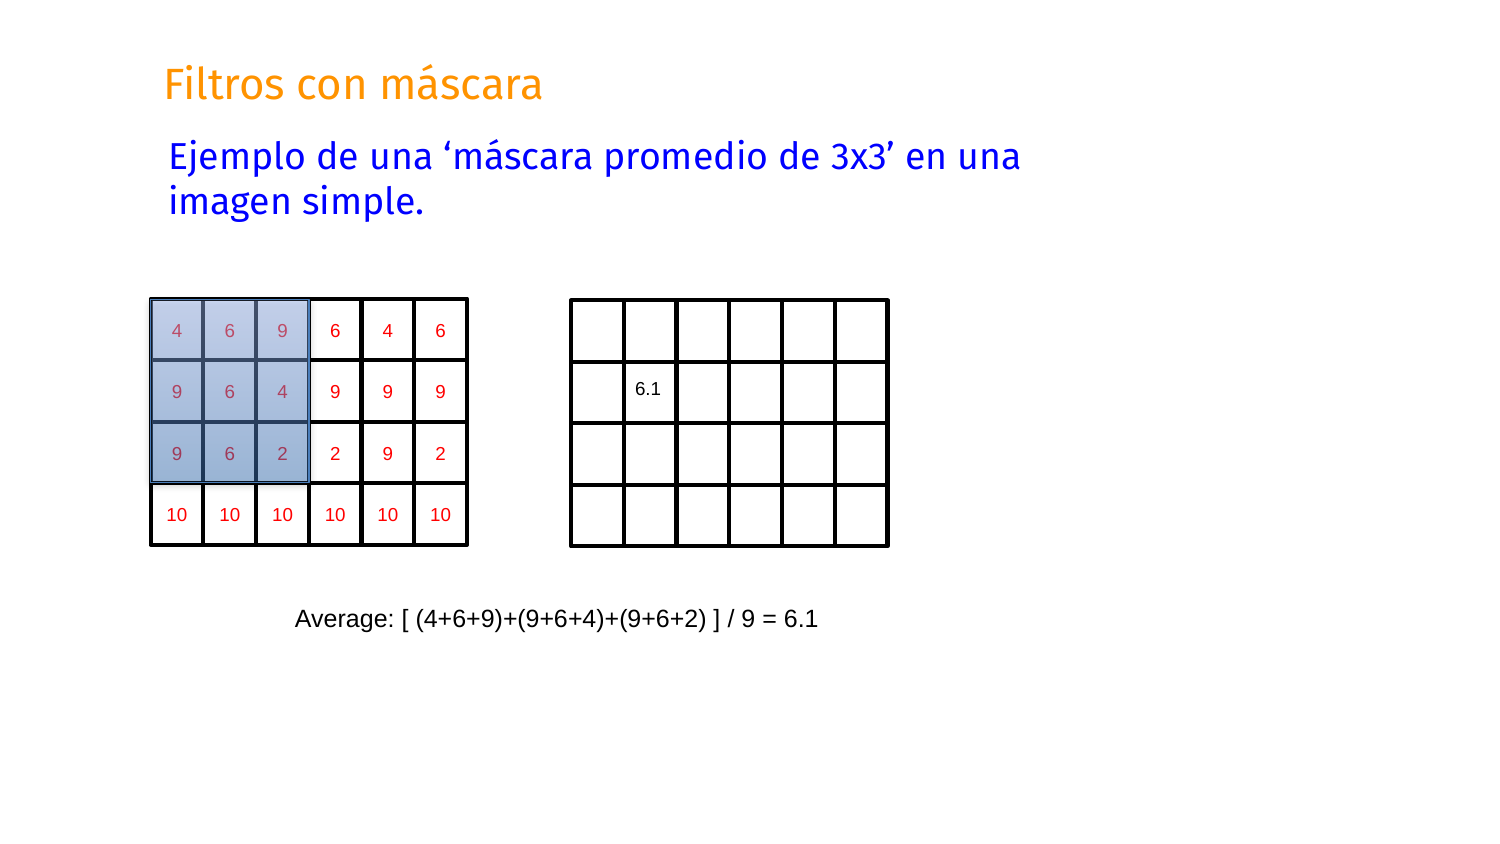

Filtros con máscara
Ejemplo de una ‘máscara promedio de 3x3’ en una imagen simple.
4
6
9
6
4
6

9
6
4
9
9
9

6.1
9
6
2
2
9
2

10
10
10
10
10
10

Average: [ (4+6+9)+(9+6+4)+(9+6+2) ] / 9 = 6.1